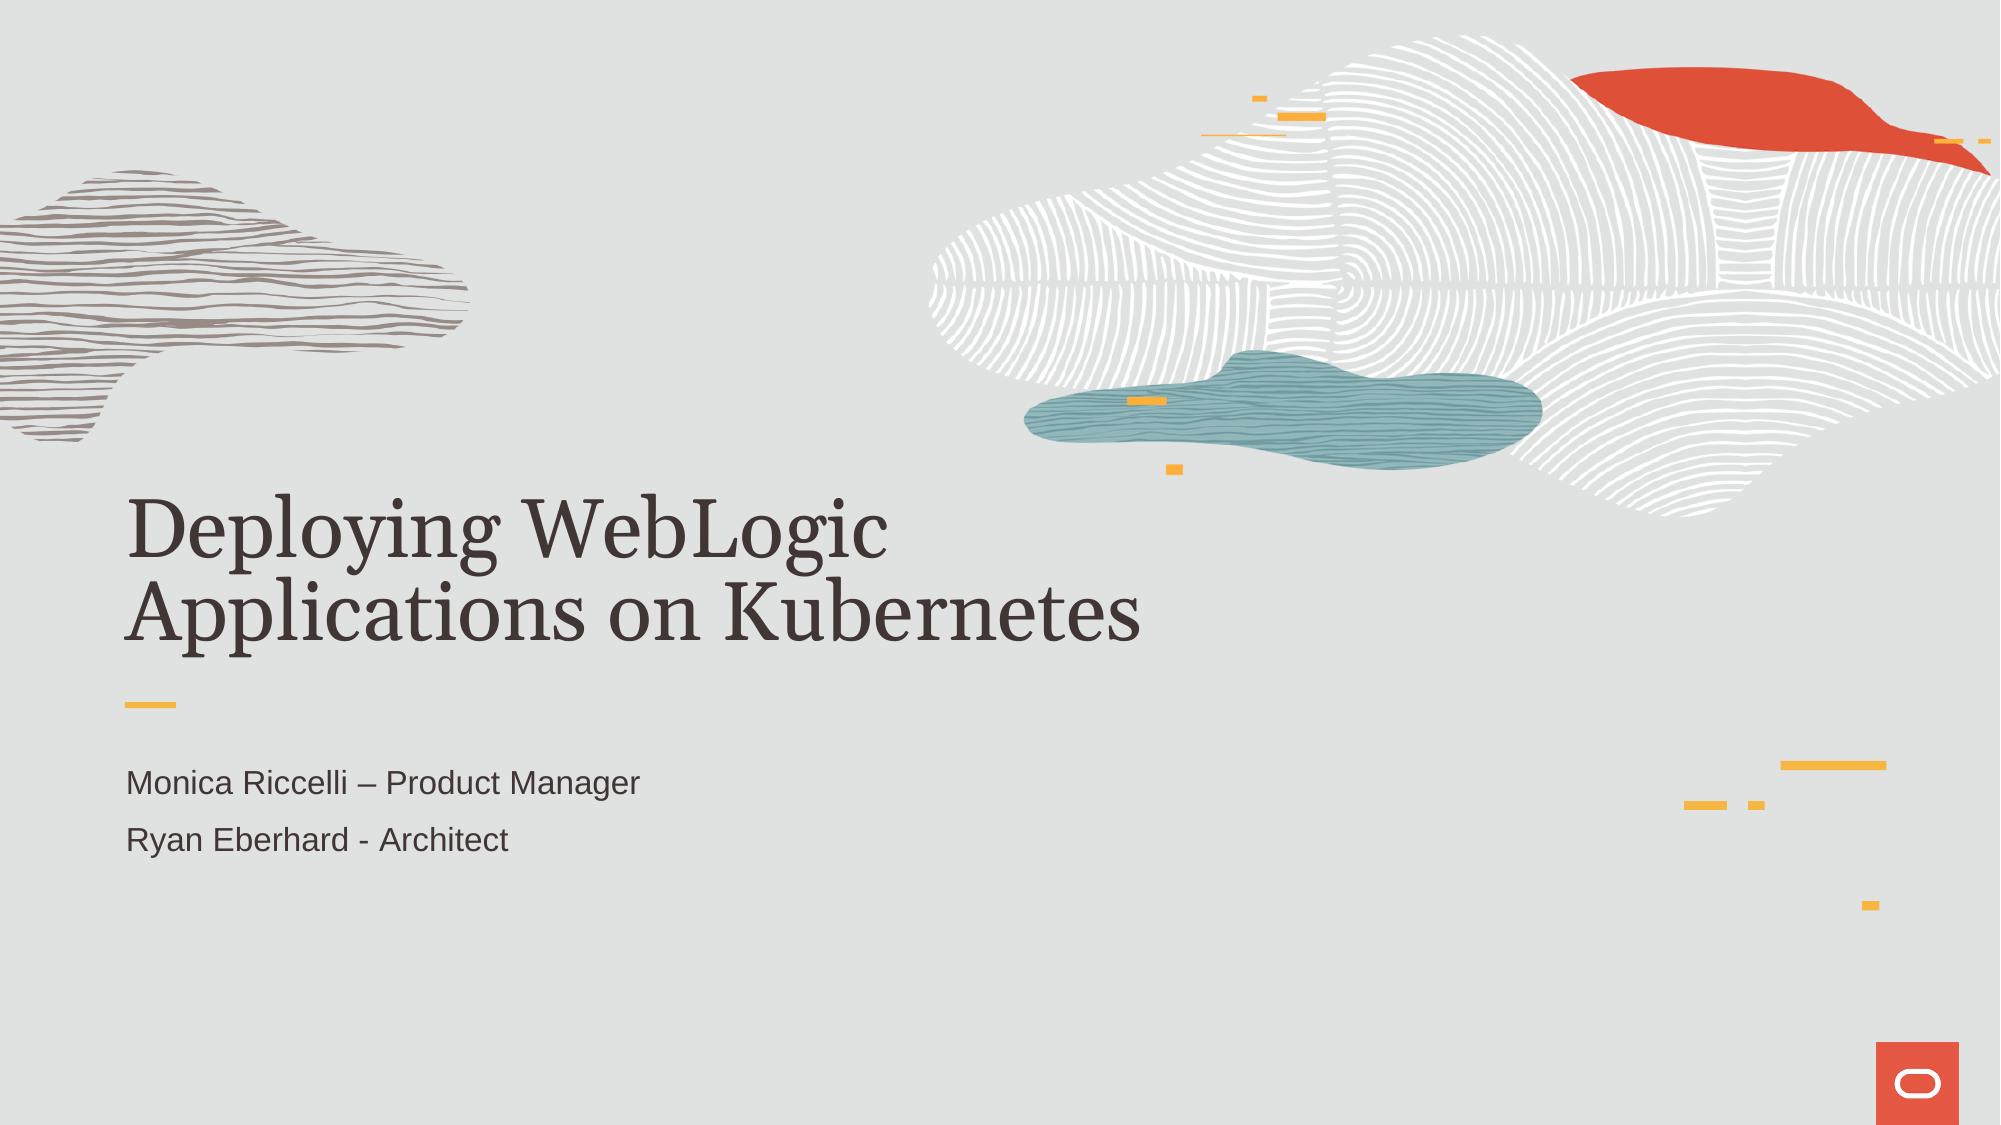

# Deploying WebLogic Applications on Kubernetes
Monica Riccelli – Product Manager
Ryan Eberhard - Architect